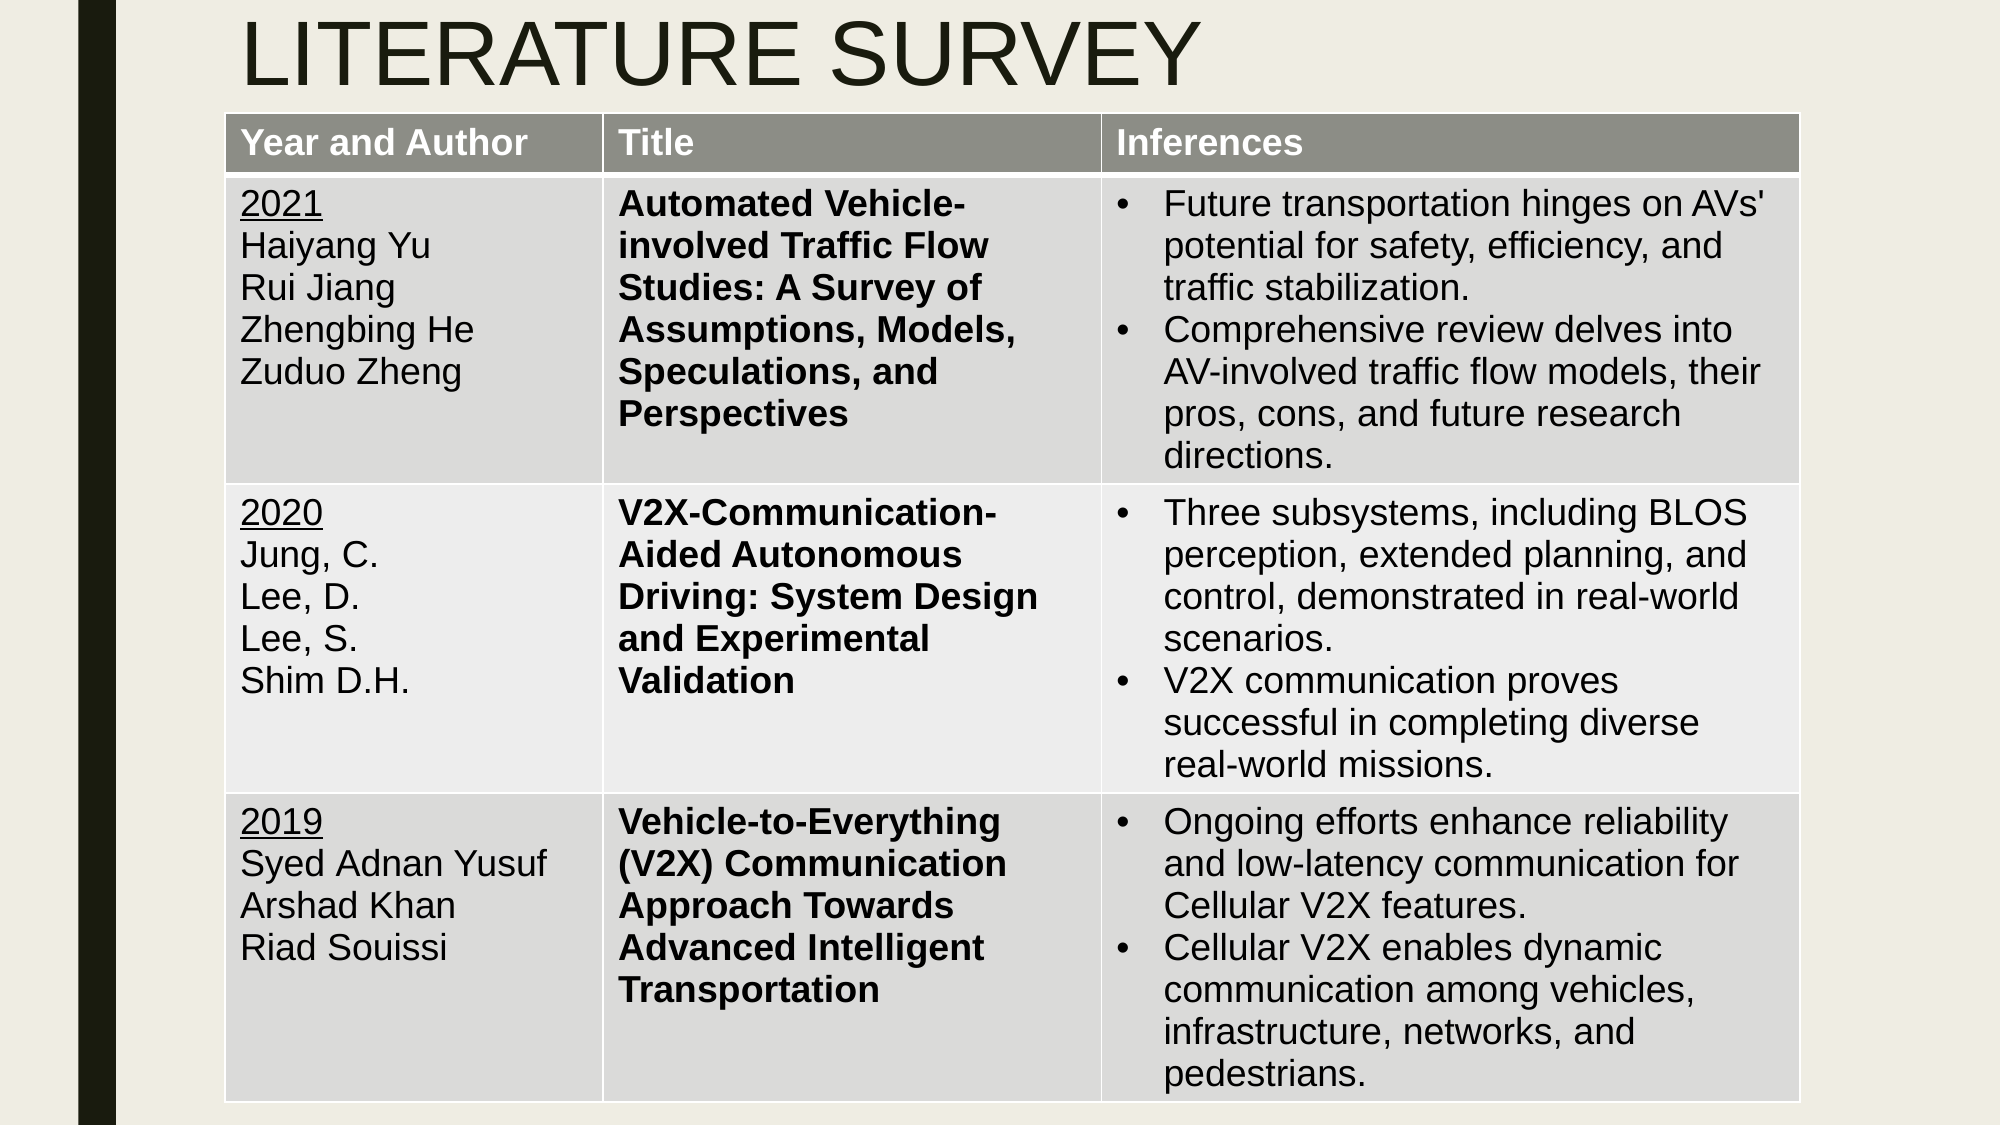

# LITERATURE SURVEY
| Year and Author | Title | Inferences |
| --- | --- | --- |
| 2021 Haiyang Yu   Rui Jiang  Zhengbing He  Zuduo Zheng | Automated Vehicle-involved Traffic Flow Studies: A Survey of Assumptions, Models, Speculations, and Perspectives | Future transportation hinges on AVs' potential for safety, efficiency, and traffic stabilization. Comprehensive review delves into AV-involved traffic flow models, their pros, cons, and future research directions. |
| 2020 Jung, C. Lee, D. Lee, S. Shim D.H. | V2X-Communication-Aided Autonomous Driving: System Design and Experimental Validation | Three subsystems, including BLOS perception, extended planning, and control, demonstrated in real-world scenarios. V2X communication proves successful in completing diverse real-world missions. |
| 2019 Syed Adnan Yusuf Arshad Khan Riad Souissi | Vehicle-to-Everything (V2X) Communication Approach Towards Advanced Intelligent Transportation | Ongoing efforts enhance reliability and low-latency communication for Cellular V2X features. Cellular V2X enables dynamic communication among vehicles, infrastructure, networks, and pedestrians. |